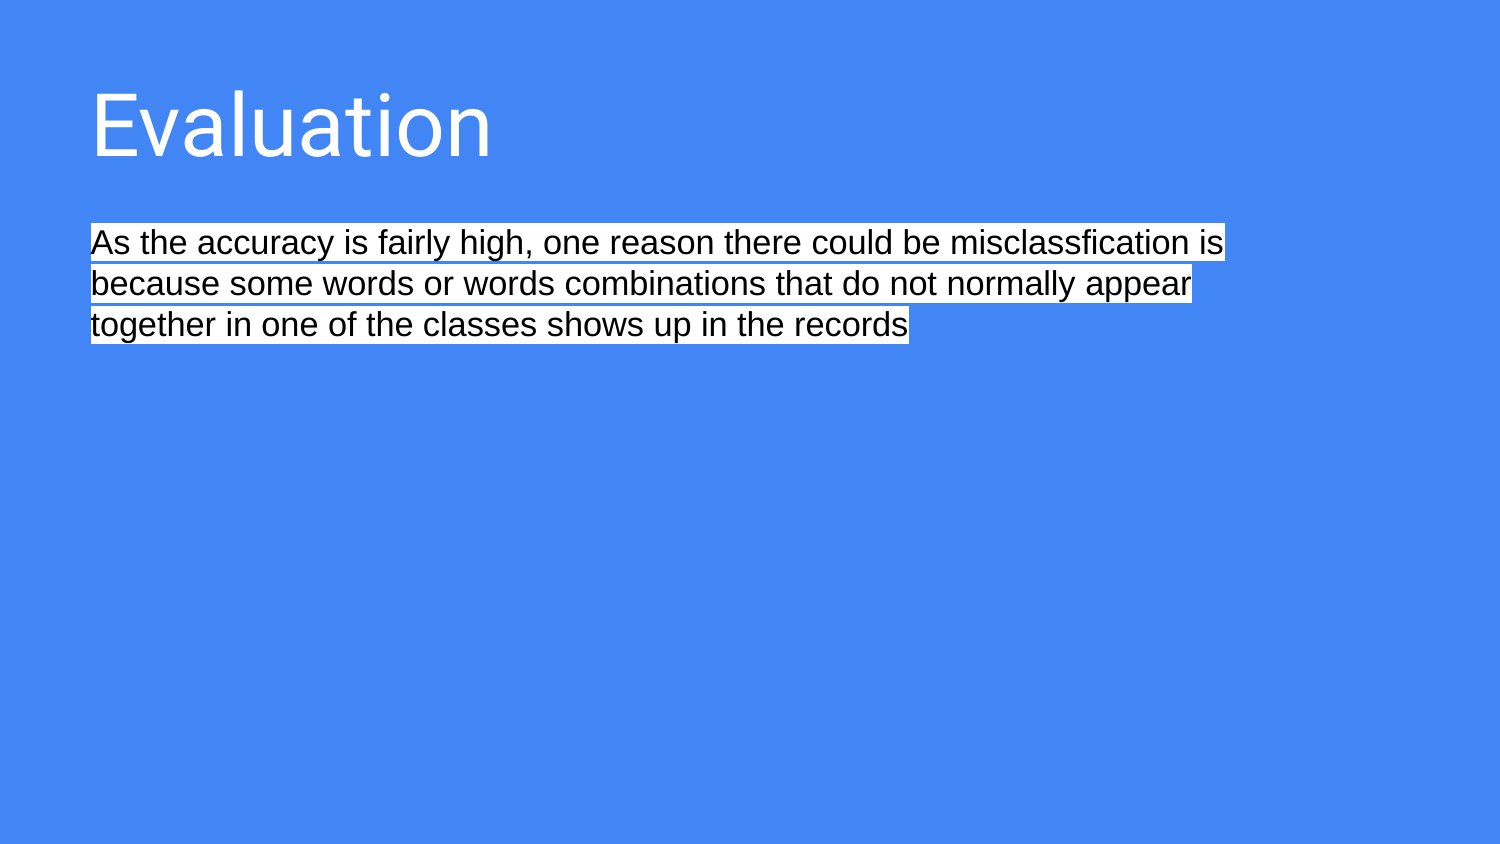

# Evaluation
As the accuracy is fairly high, one reason there could be misclassfication is because some words or words combinations that do not normally appear together in one of the classes shows up in the records